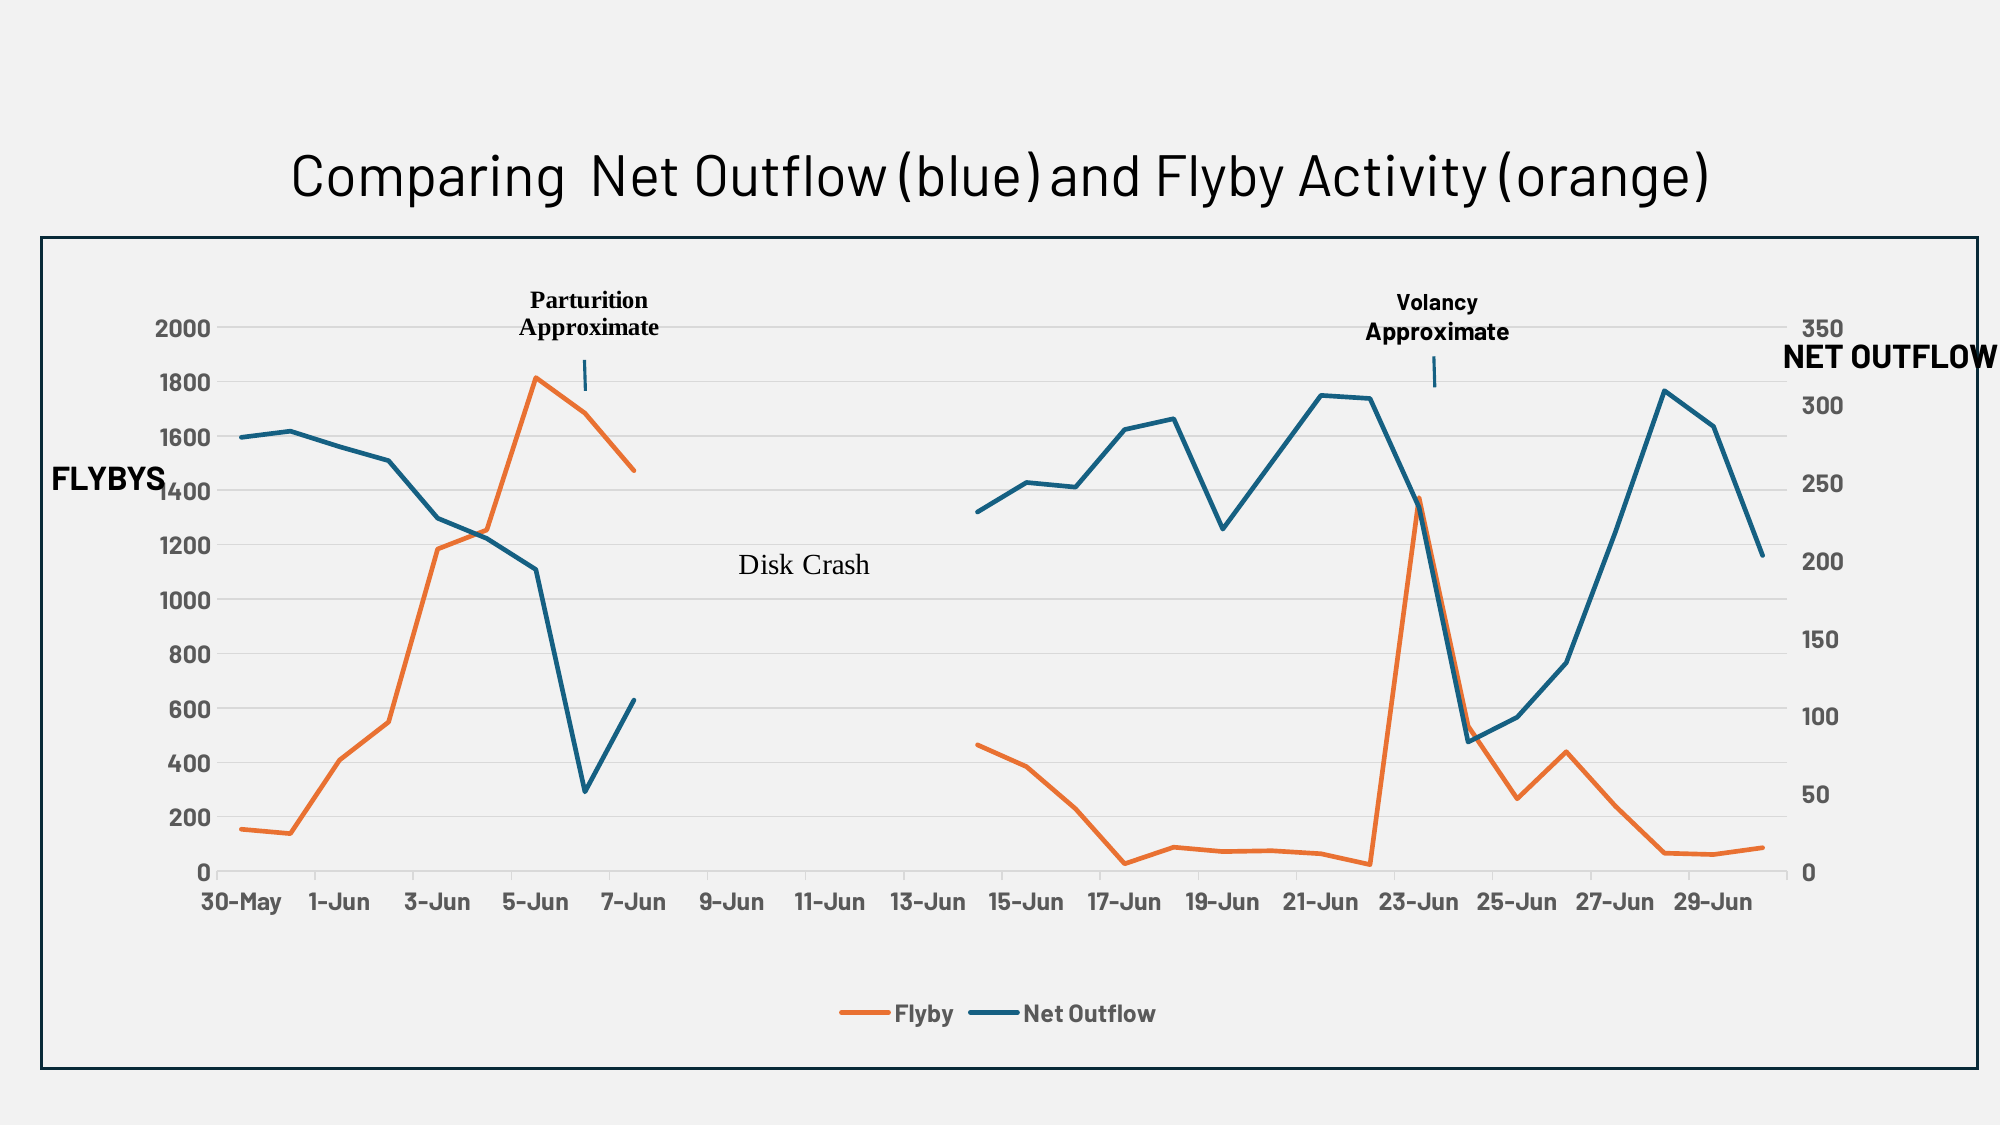

Comparing  Net Outflow (blue) and Flyby Activity (orange)

### Chart

| Category | Flyby | Net Outflow |
|---|---|---|
| 45807 | 154.0 | 279.0 |
| 45808 | 138.0 | 283.0 |
| 45809 | 408.0 | 273.0 |
| 45810 | 548.0 | 264.0 |
| 45811 | 1184.0 | 227.0 |
| 45812 | 1254.0 | 214.0 |
| 45813 | 1814.0 | 194.0 |
| 45814 | 1683.0 | 51.0 |
| 45815 | 1472.0 | 110.0 |
| 45816 | None | None |
| 45817 | None | None |
| 45818 | None | None |
| 45819 | None | None |
| 45820 | None | None |
| 45821 | None | None |
| 45822 | 464.0 | 231.0 |
| 45823 | 384.0 | 250.0 |
| 45824 | 229.0 | 247.0 |
| 45825 | 27.0 | 284.0 |
| 45826 | 88.0 | 291.0 |
| 45827 | 72.0 | 220.0 |
| 45828 | 75.0 | 263.0 |
| 45829 | 64.0 | 306.0 |
| 45830 | 24.0 | 304.0 |
| 45831 | 1373.0 | 234.0 |
| 45832 | 533.0 | 83.0 |
| 45833 | 266.0 | 99.0 |
| 45834 | 439.0 | 134.0 |
| 45835 | 239.0 | 218.0 |
| 45836 | 66.0 | 309.0 |
| 45837 | 61.0 | 286.0 |
| 45838 | 86.0 | 203.0 |
NET OUTFLOWE
FLYBYS